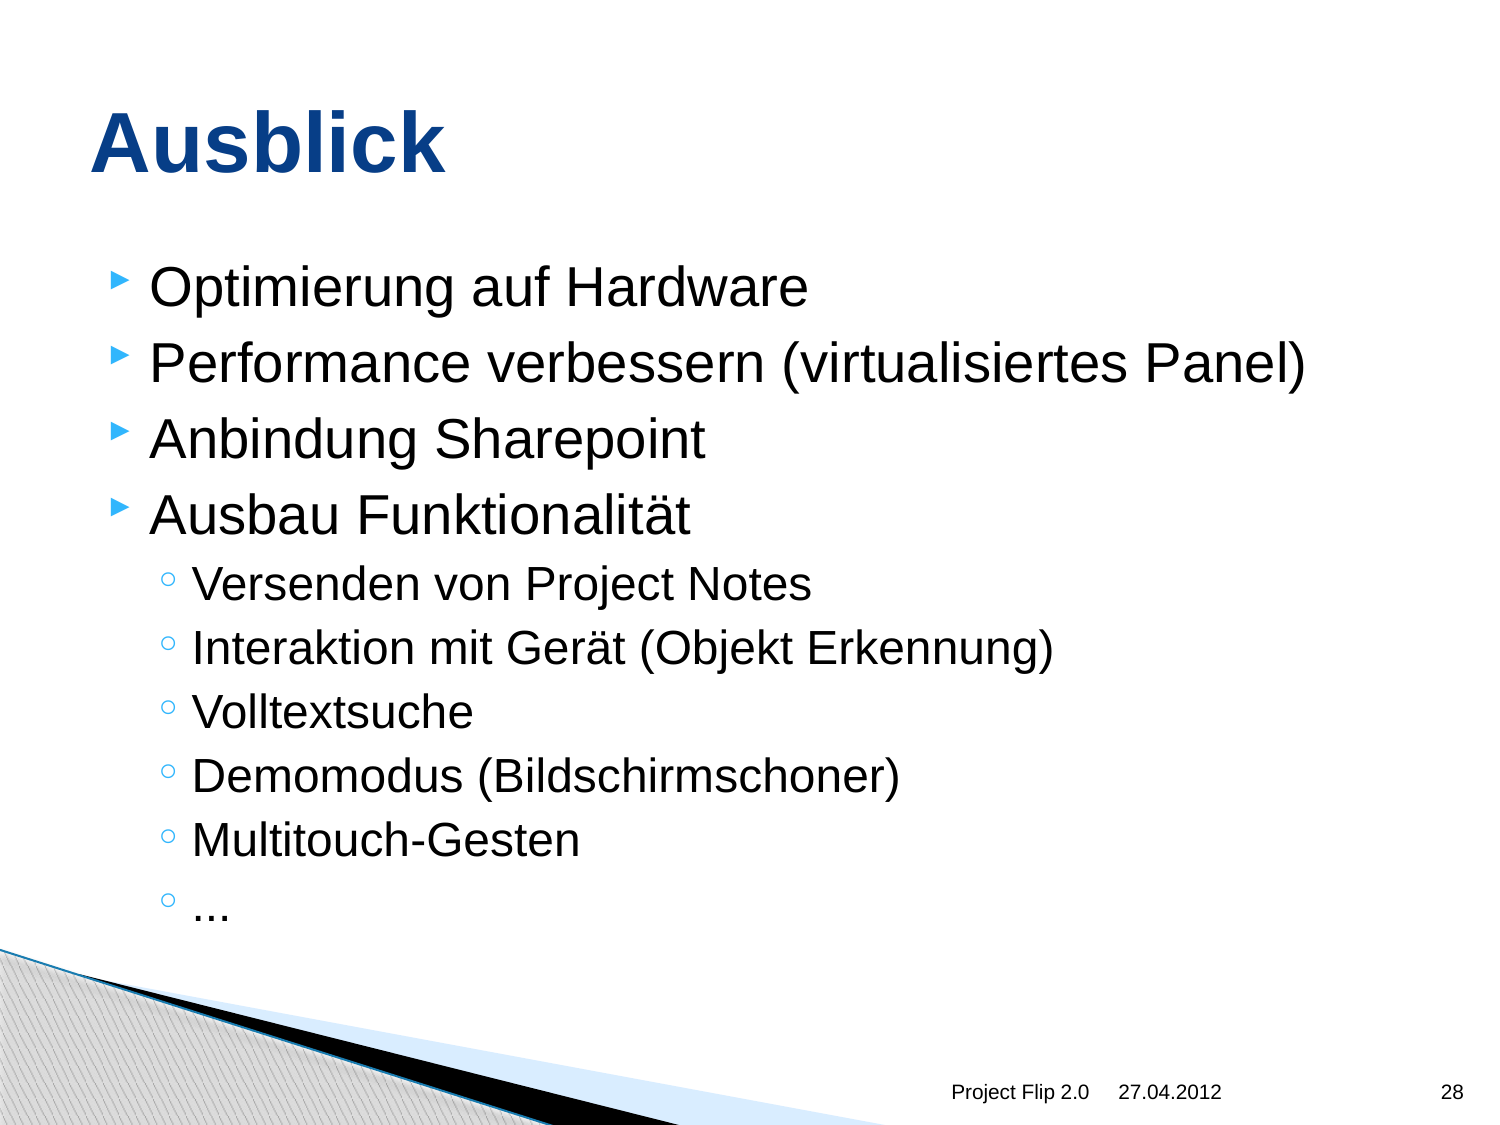

# Ausblick
Optimierung auf Hardware
Performance verbessern (virtualisiertes Panel)
Anbindung Sharepoint
Ausbau Funktionalität
Versenden von Project Notes
Interaktion mit Gerät (Objekt Erkennung)
Volltextsuche
Demomodus (Bildschirmschoner)
Multitouch-Gesten
...
Project Flip 2.0
27.04.2012
28